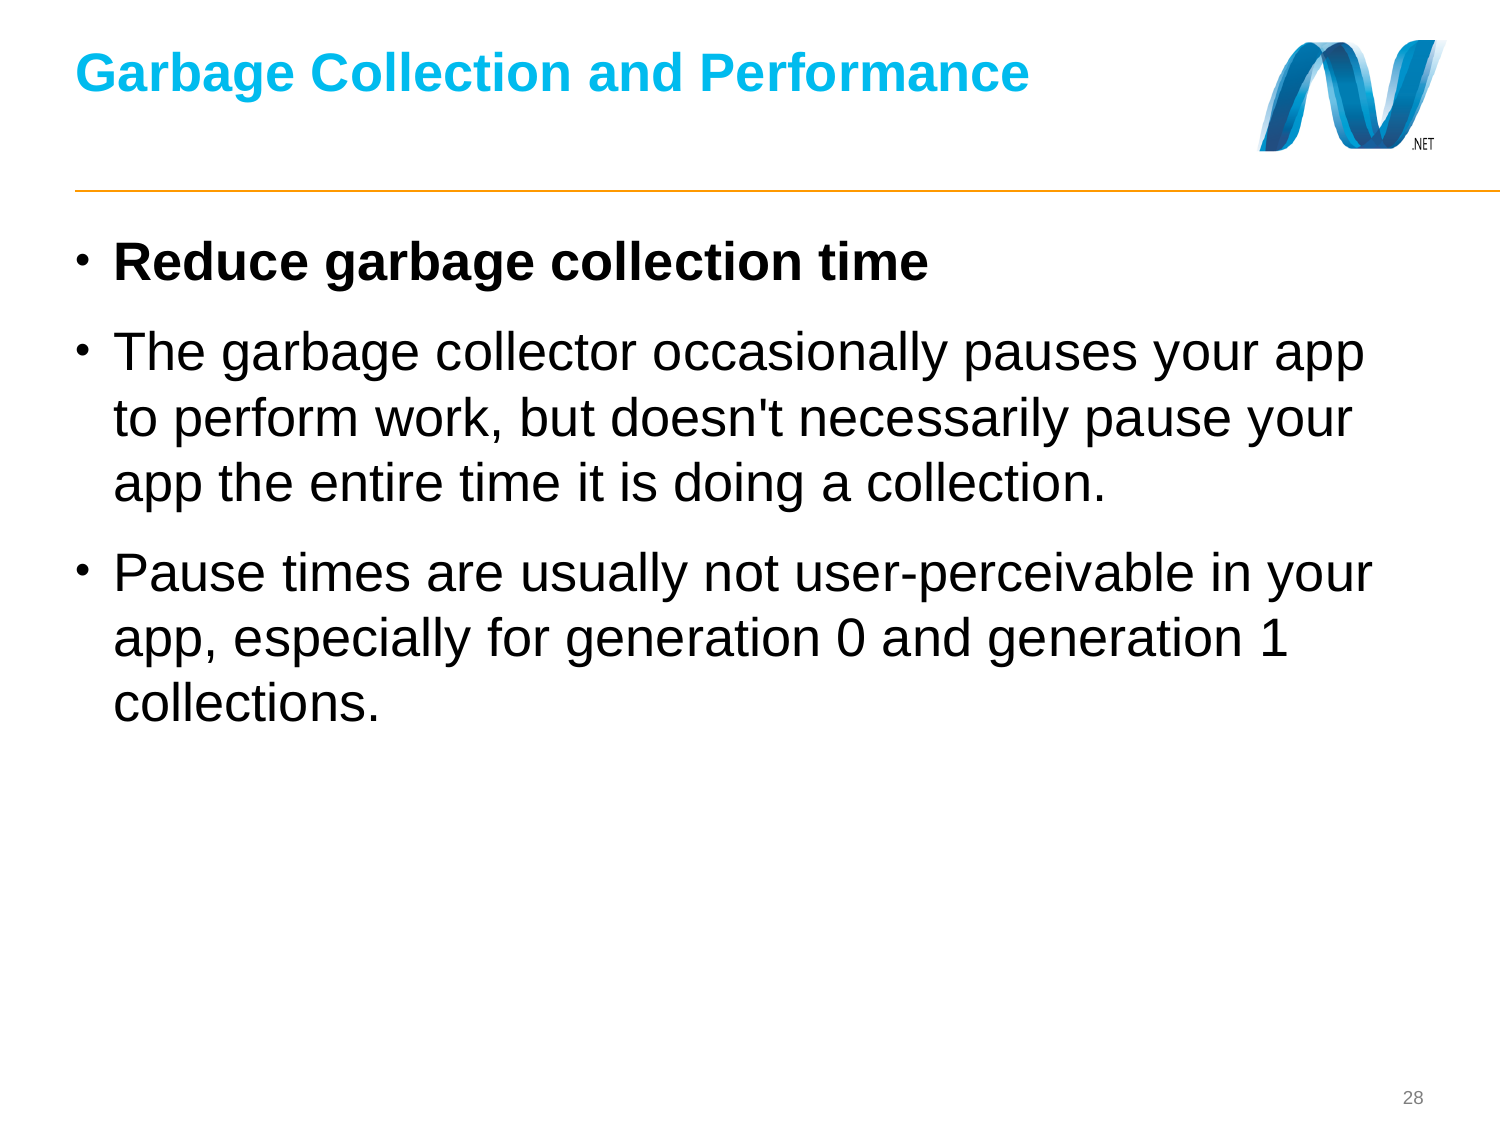

# Garbage Collection and Performance
Reduce garbage collection time
The garbage collector occasionally pauses your app to perform work, but doesn't necessarily pause your app the entire time it is doing a collection.
Pause times are usually not user-perceivable in your app, especially for generation 0 and generation 1 collections.